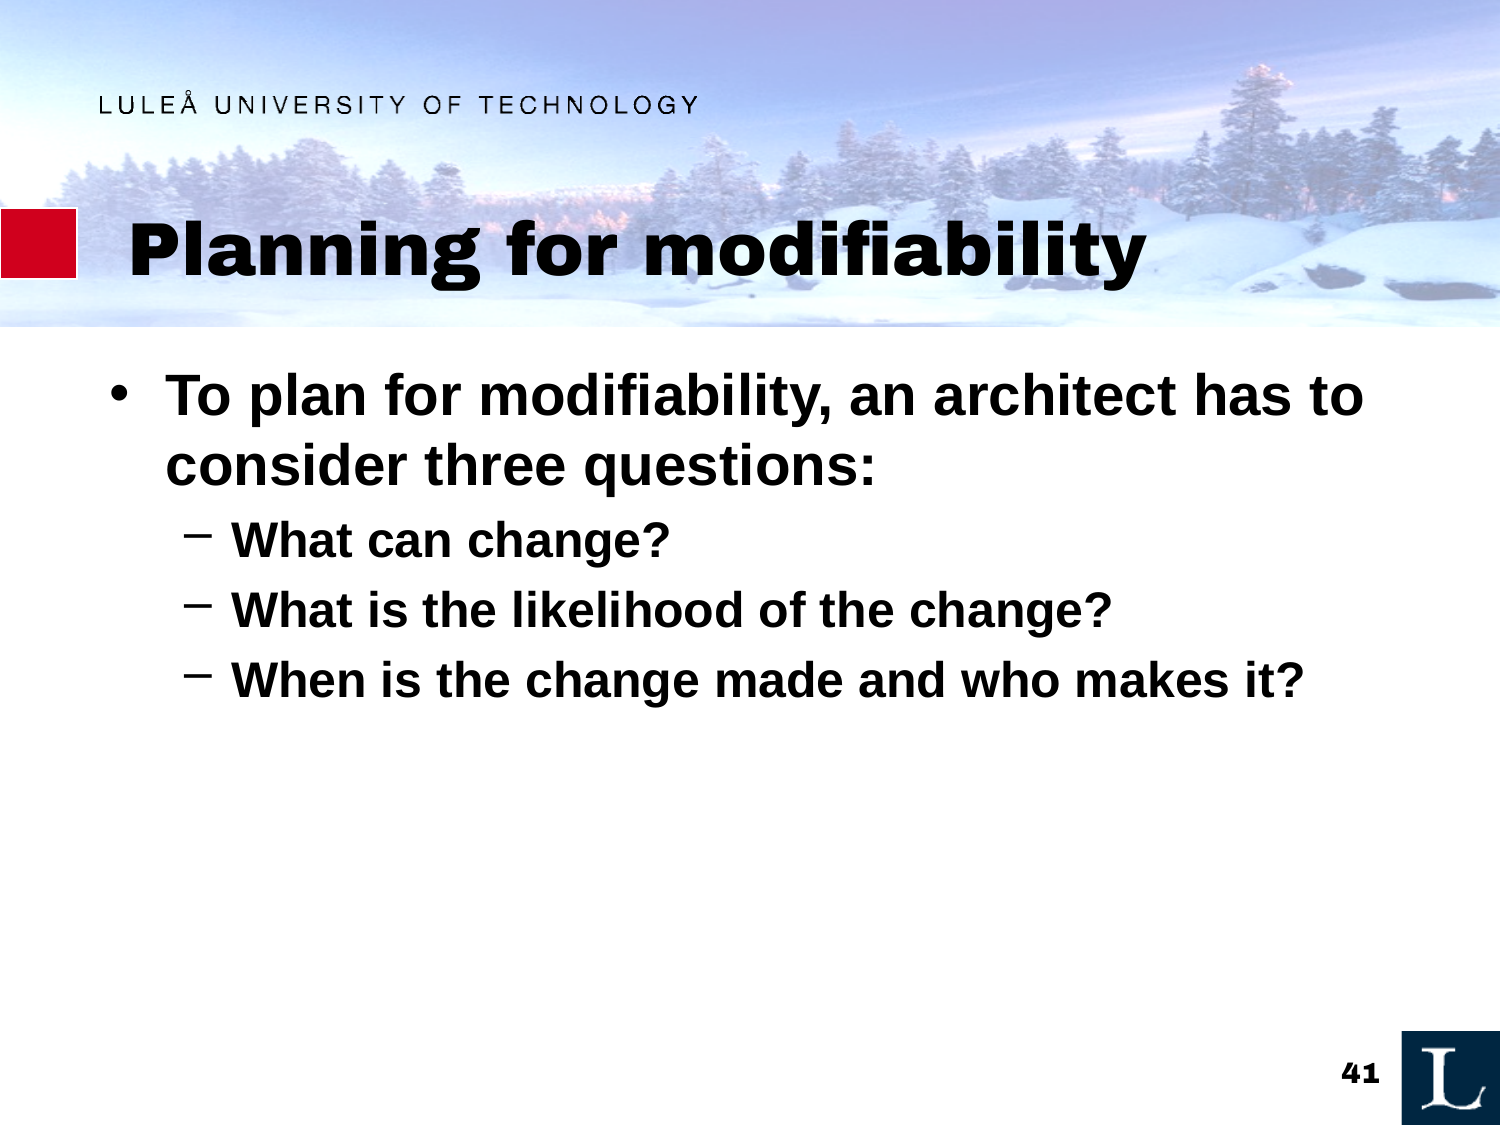

# Planning for modifiability
To plan for modifiability, an architect has to consider three questions:
What can change?
What is the likelihood of the change?
When is the change made and who makes it?
41